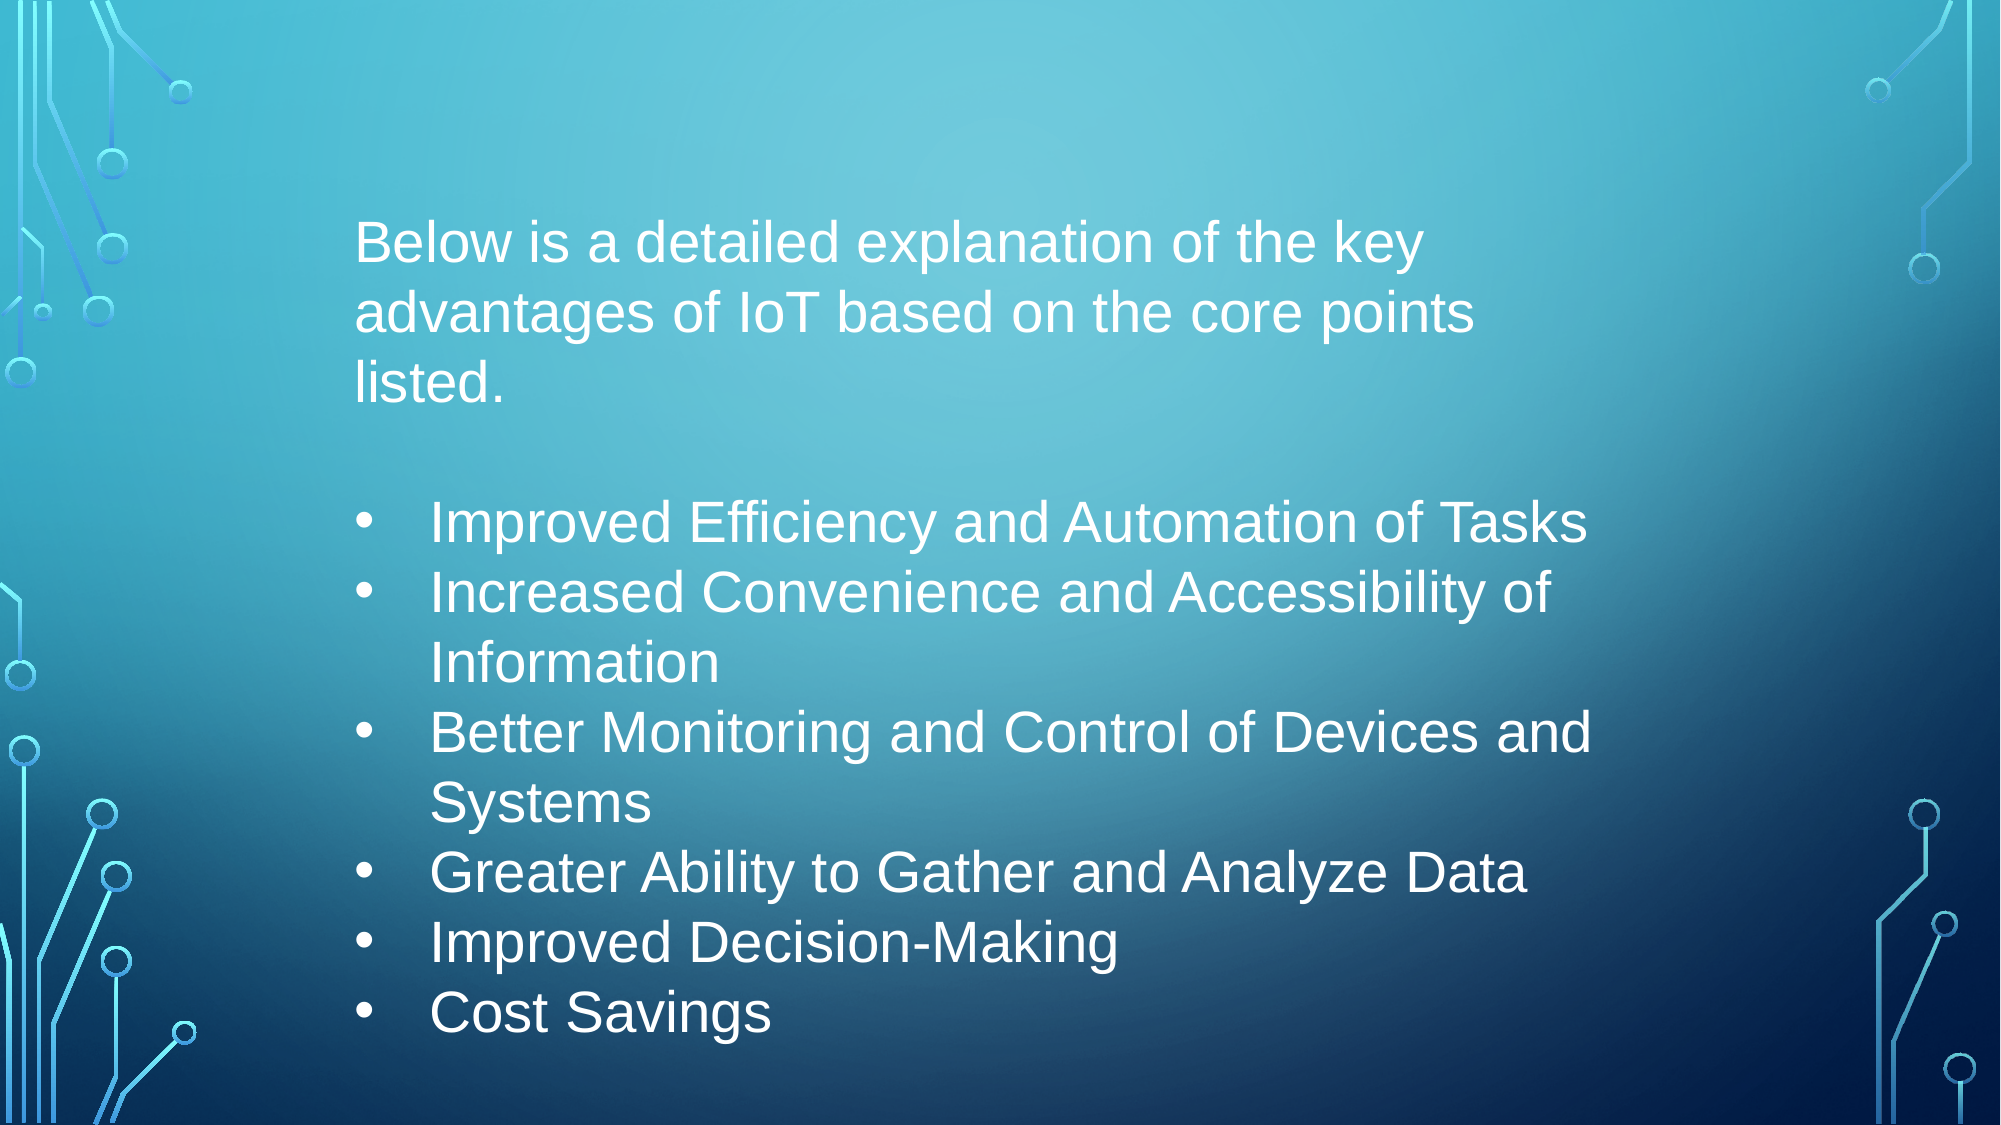

Below is a detailed explanation of the key advantages of IoT based on the core points listed.

Improved Efficiency and Automation of Tasks
Increased Convenience and Accessibility of Information
Better Monitoring and Control of Devices and Systems
Greater Ability to Gather and Analyze Data
Improved Decision-Making
Cost Savings